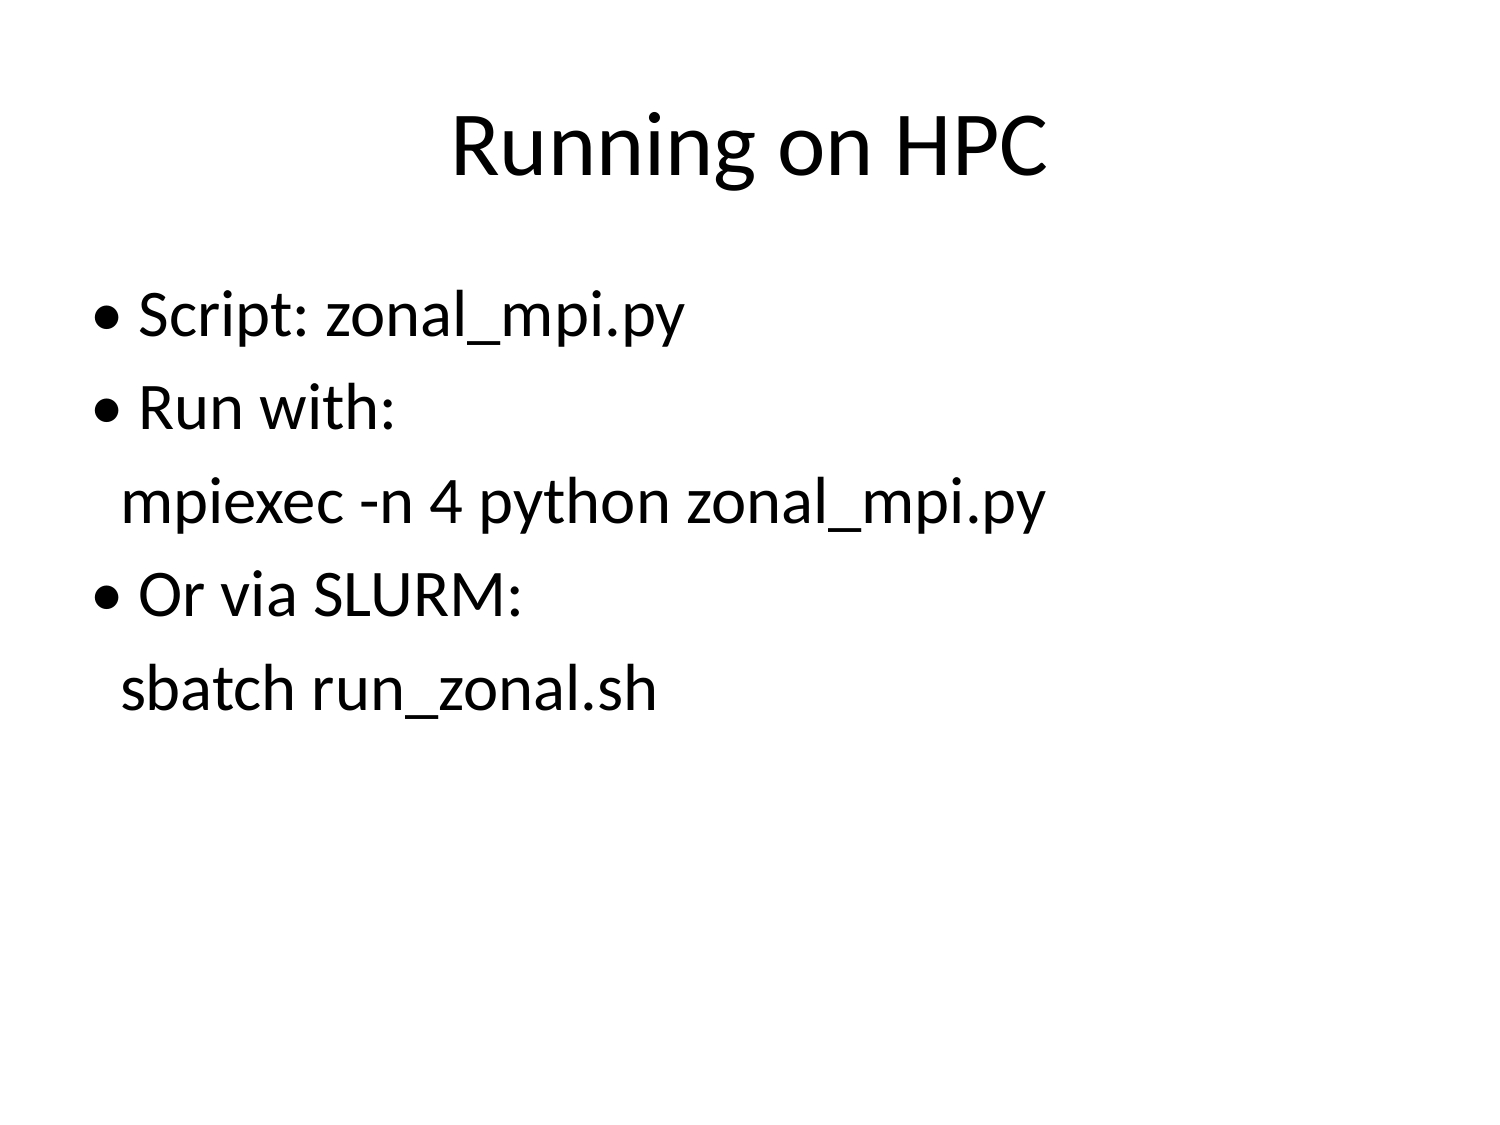

# Running on HPC
• Script: zonal_mpi.py
• Run with:
  mpiexec -n 4 python zonal_mpi.py
• Or via SLURM:
  sbatch run_zonal.sh